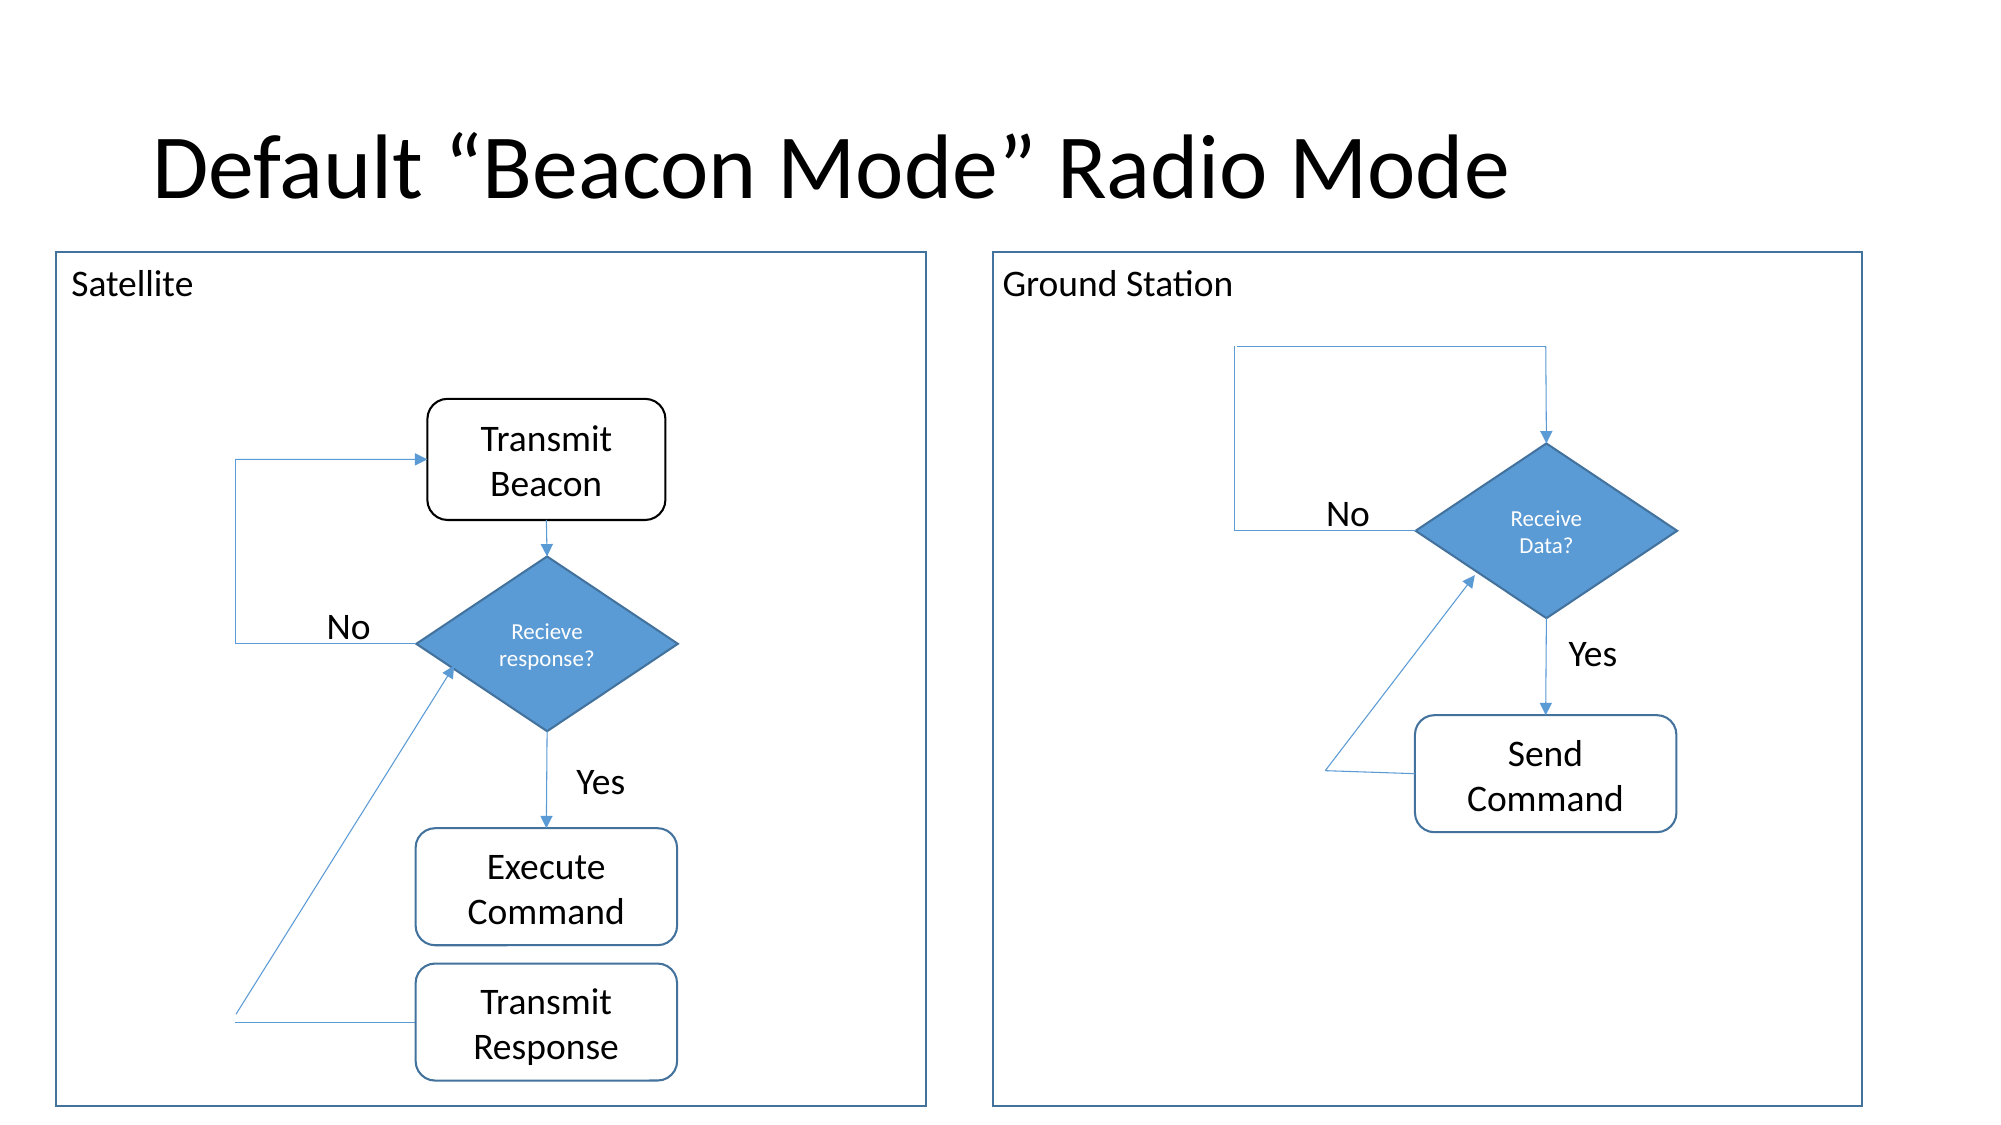

# Default “Beacon Mode” Radio Mode

Satellite
Ground Station

Transmit Beacon
Receive Data?
No
Recieve response?
No
Yes
Send Command
Yes
Execute Command
Transmit Response